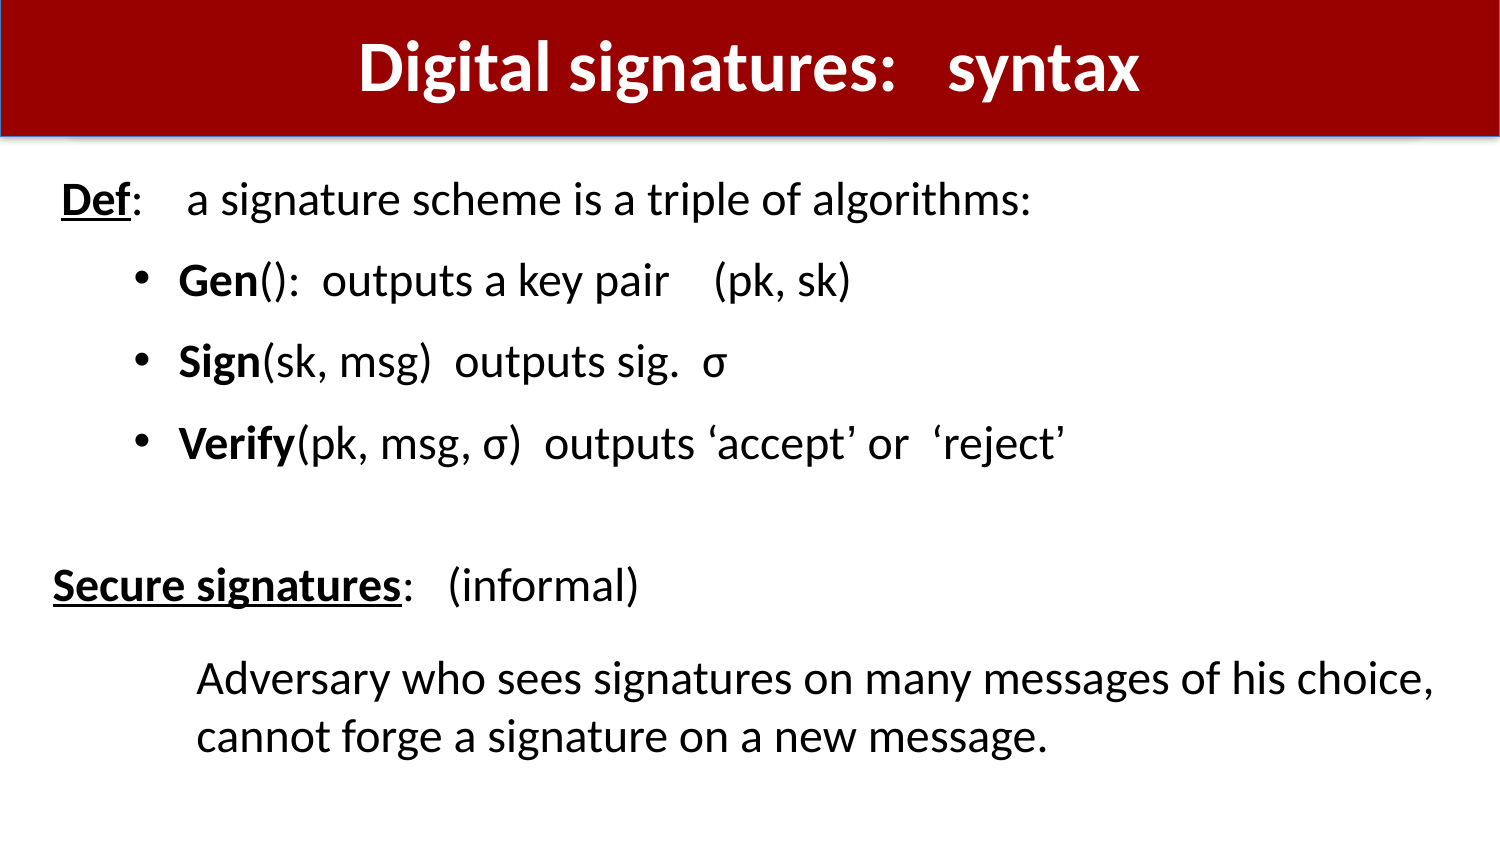

# Digital signatures:   syntax
Def:    a signature scheme is a triple of algorithms:
Gen():  outputs a key pair    (pk, sk)
Sign(sk, msg)  outputs sig.  σ
Verify(pk, msg, σ)  outputs ‘accept’ or  ‘reject’
Secure signatures:   (informal)
	Adversary who sees signatures on many messages of his choice,
	cannot forge a signature on a new message.